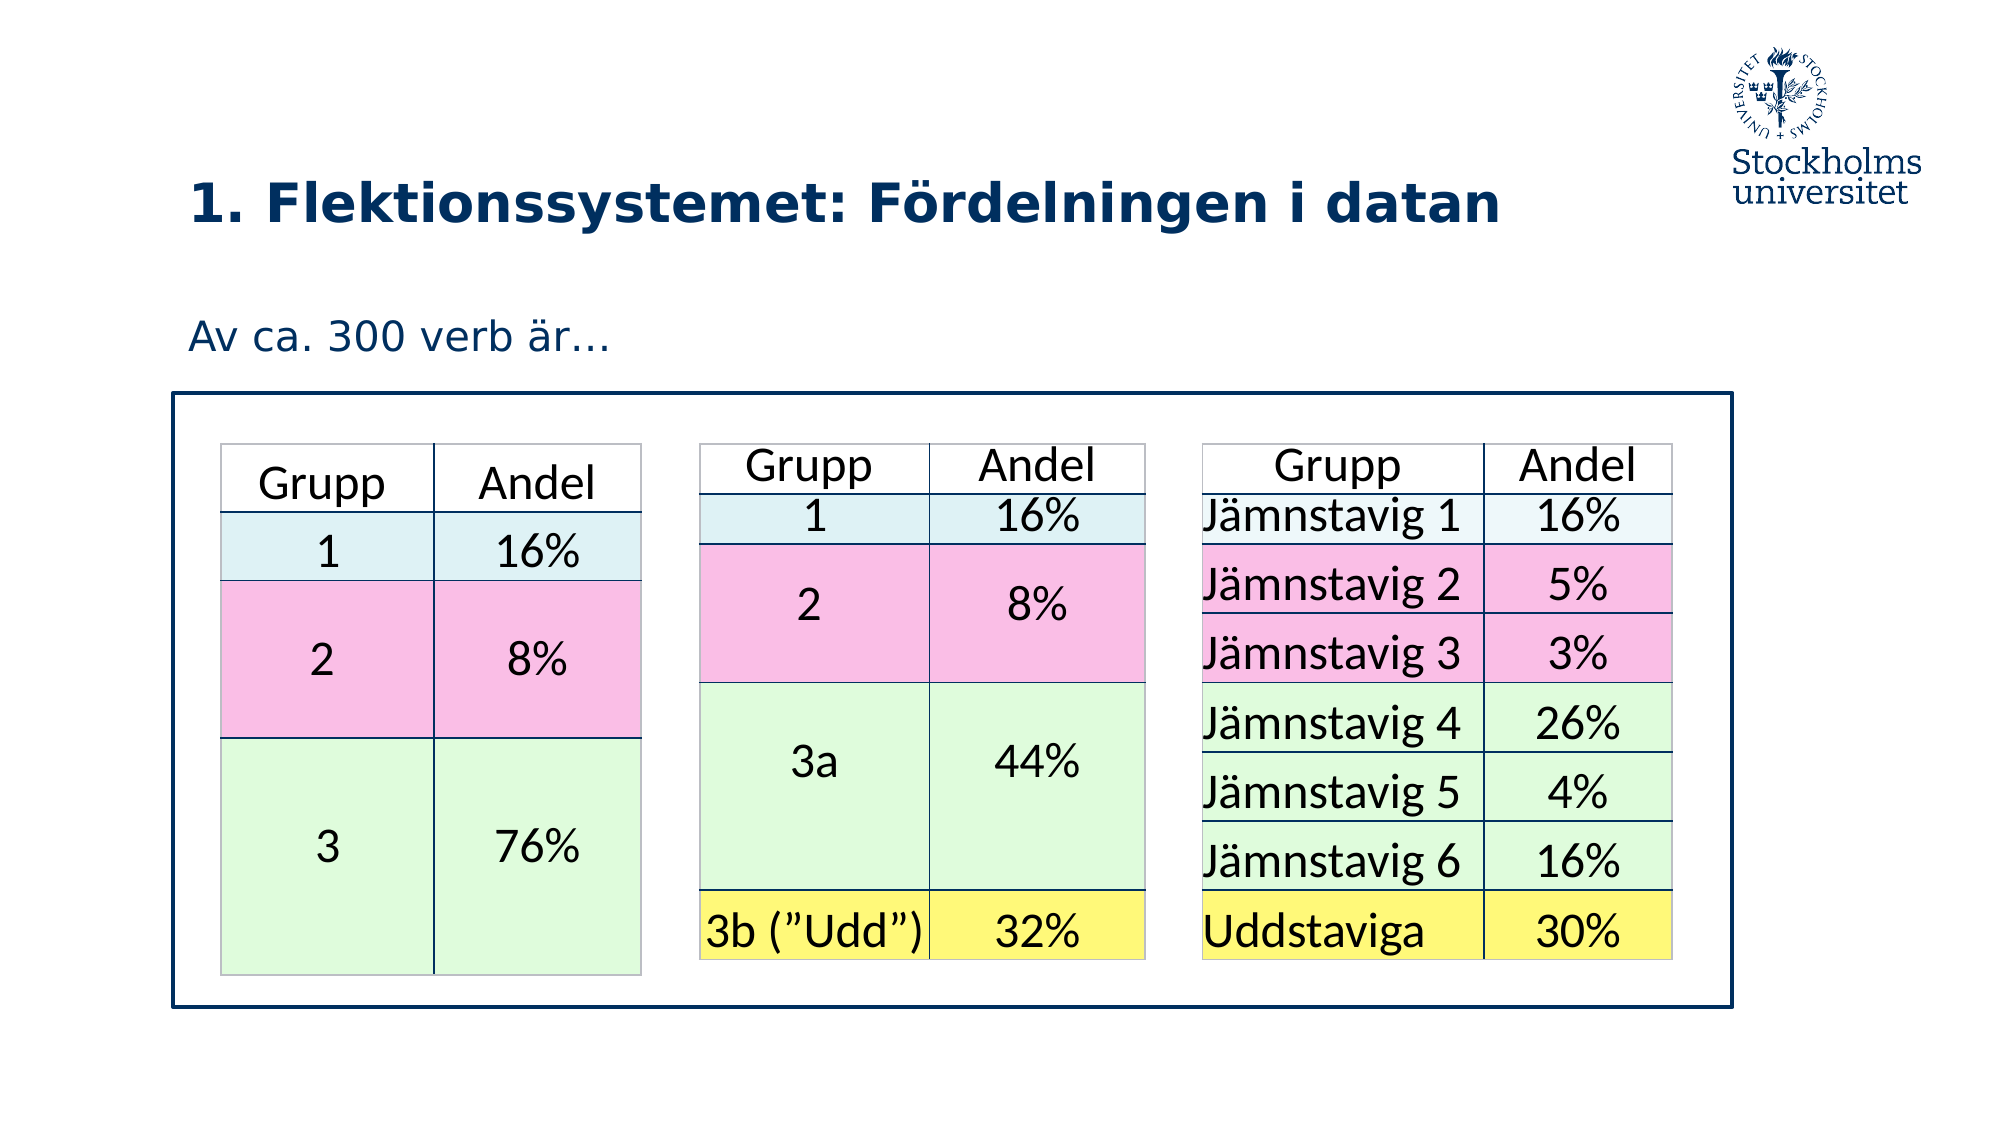

# 1. Flektionssystemet: Fördelningen i datan
Av ca. 300 verb är…

| Grupp | Andel |
| --- | --- |
| 1 | 16% |
| 2 | 8% |
| 3 | 76% |
| Grupp | Andel |
| --- | --- |
| 1 | 16% |
| 2 | 8% |
| 3a | 44% |
| 3b (”Udd”) | 32% |
| Grupp | Andel |
| --- | --- |
| Jämnstavig 1 | 16% |
| Jämnstavig 2 | 5% |
| Jämnstavig 3 | 3% |
| Jämnstavig 4 | 26% |
| Jämnstavig 5 | 4% |
| Jämnstavig 6 | 16% |
| Uddstaviga | 30% |